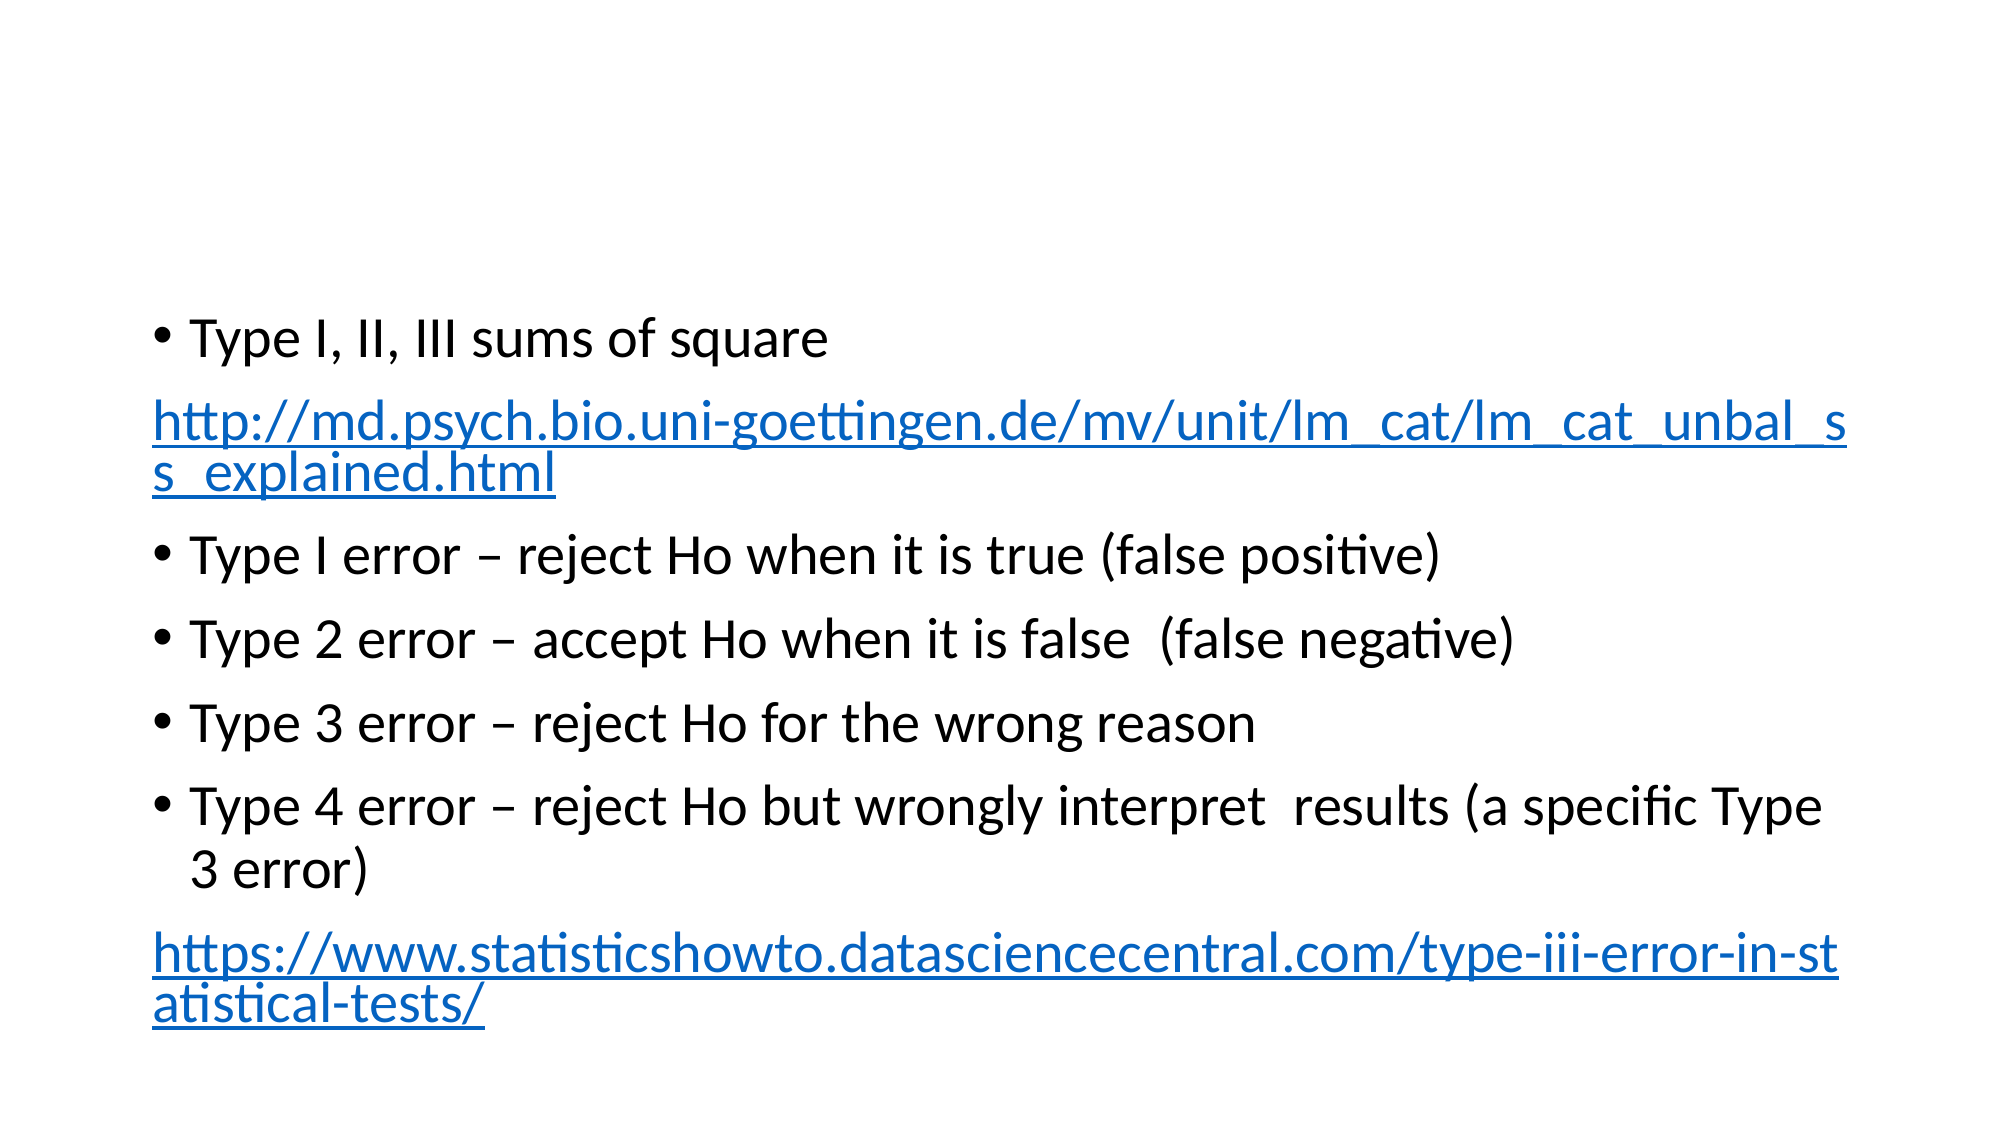

#
Type I, II, III sums of square
http://md.psych.bio.uni-goettingen.de/mv/unit/lm_cat/lm_cat_unbal_ss_explained.html
Type I error – reject Ho when it is true (false positive)
Type 2 error – accept Ho when it is false  (false negative)
Type 3 error – reject Ho for the wrong reason
Type 4 error – reject Ho but wrongly interpret  results (a specific Type 3 error)
https://www.statisticshowto.datasciencecentral.com/type-iii-error-in-statistical-tests/